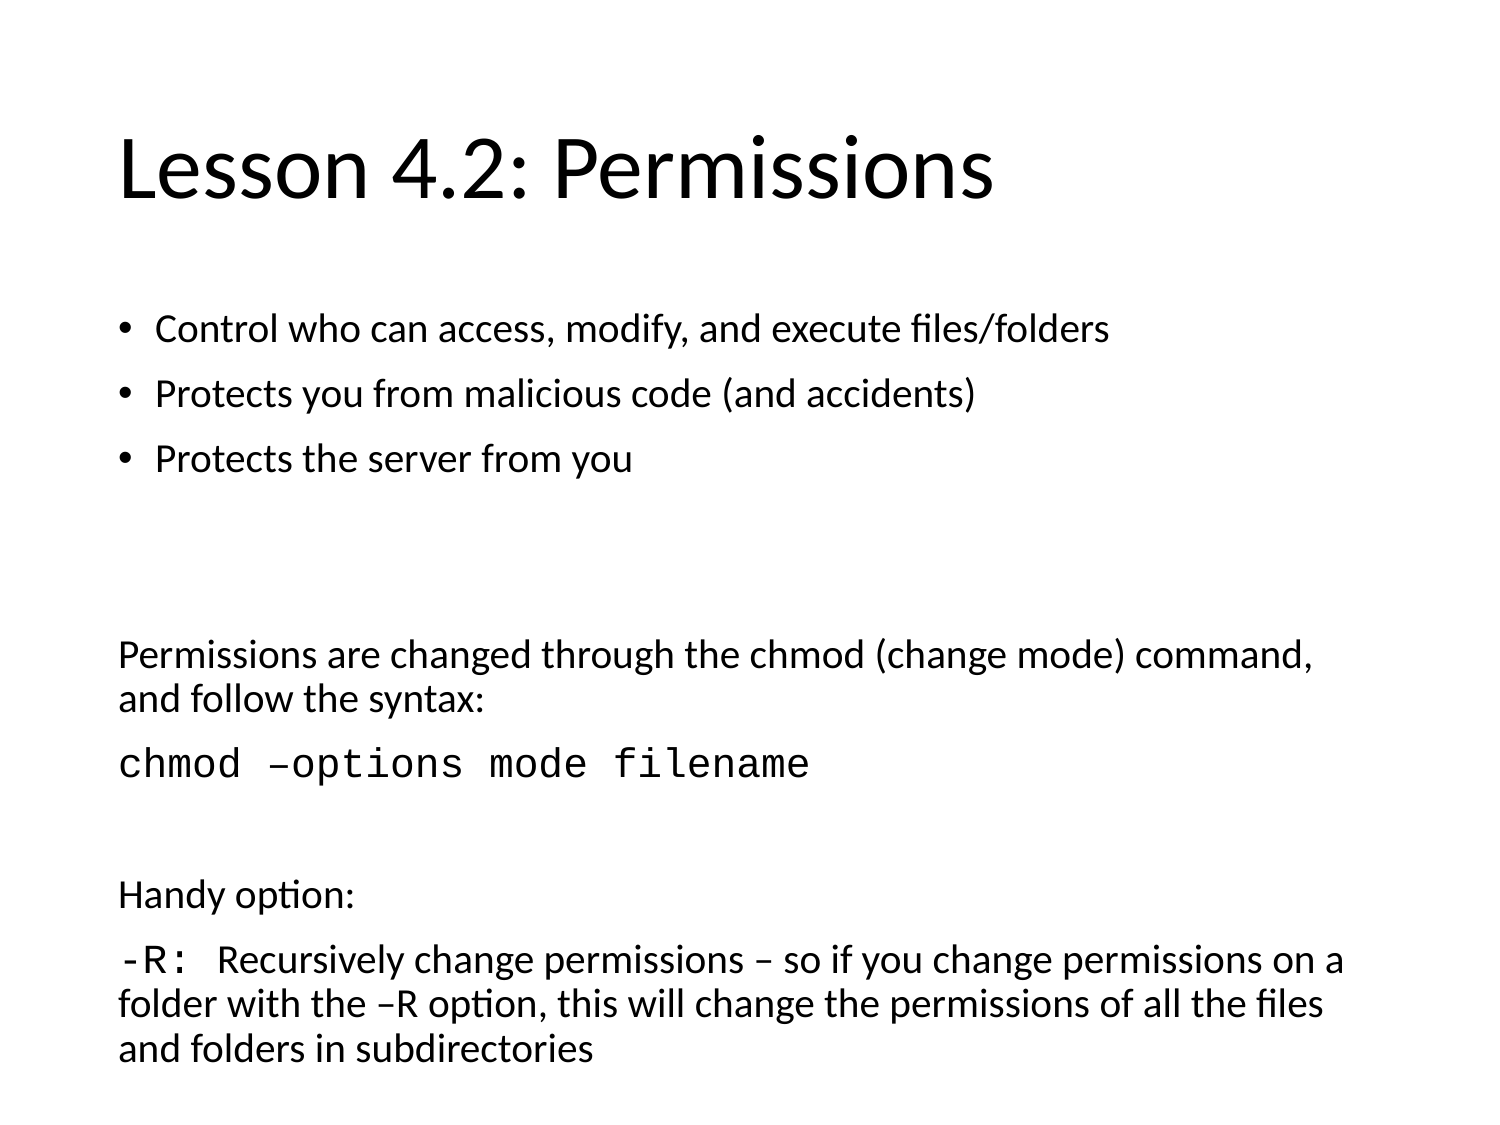

# Lesson 4.2: Permissions
Control who can access, modify, and execute files/folders
Protects you from malicious code (and accidents)
Protects the server from you

Permissions are changed through the chmod (change mode) command, and follow the syntax:
chmod –options mode filename

Handy option:
-R: Recursively change permissions – so if you change permissions on a folder with the –R option, this will change the permissions of all the files and folders in subdirectories